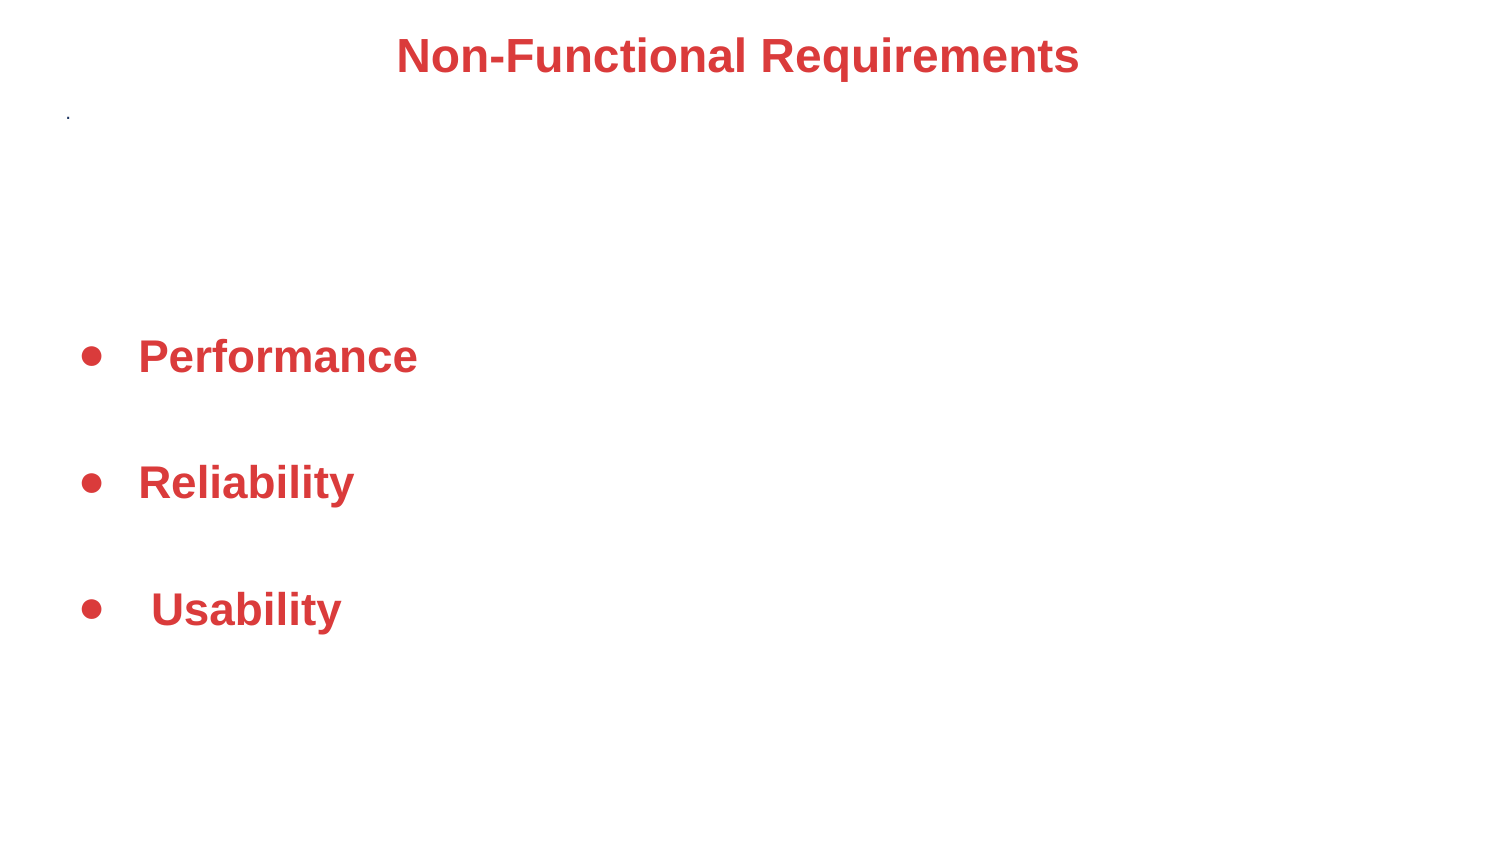

Non-Functional Requirements
# .

Performance

Reliability

 Usability